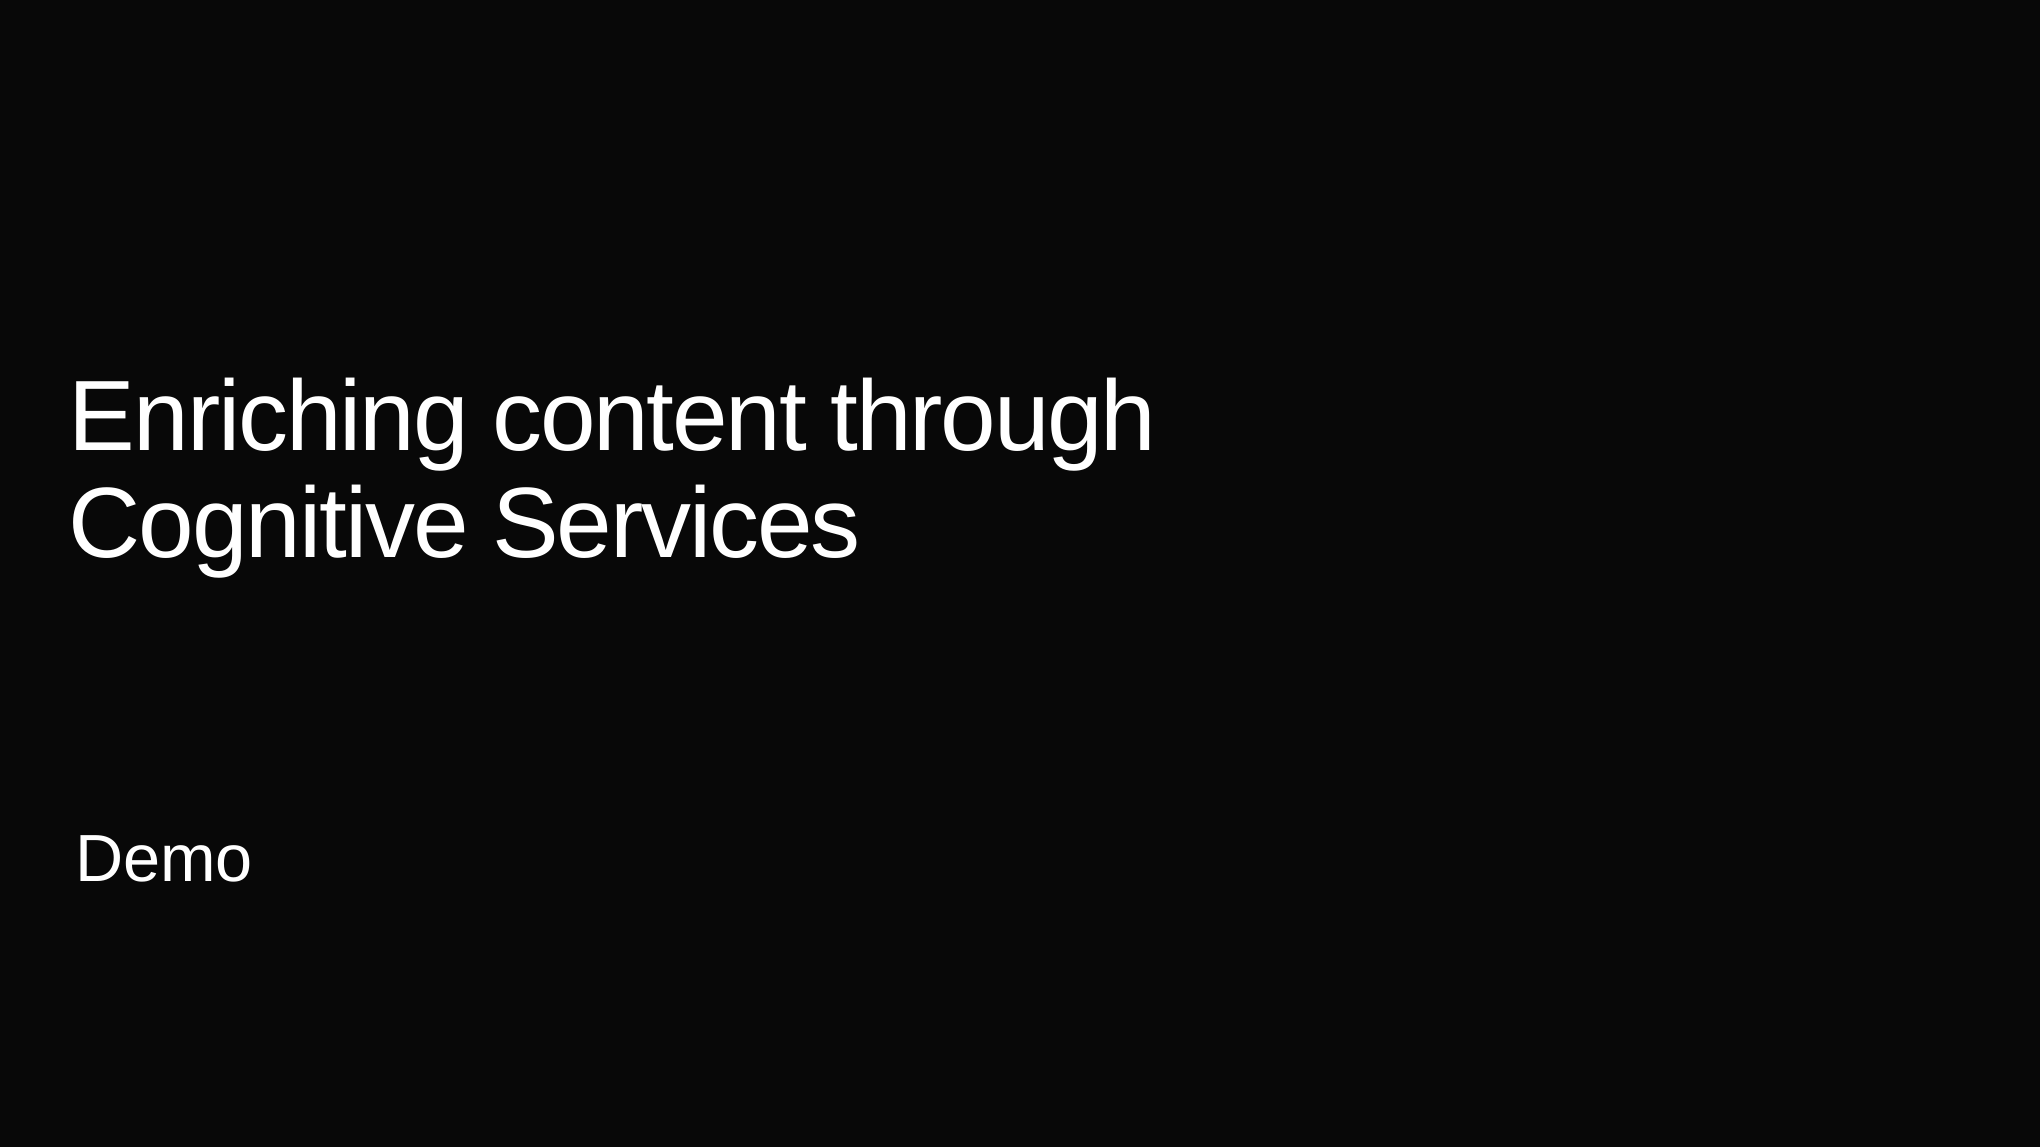

# Enriching content through Cognitive Services
Demo